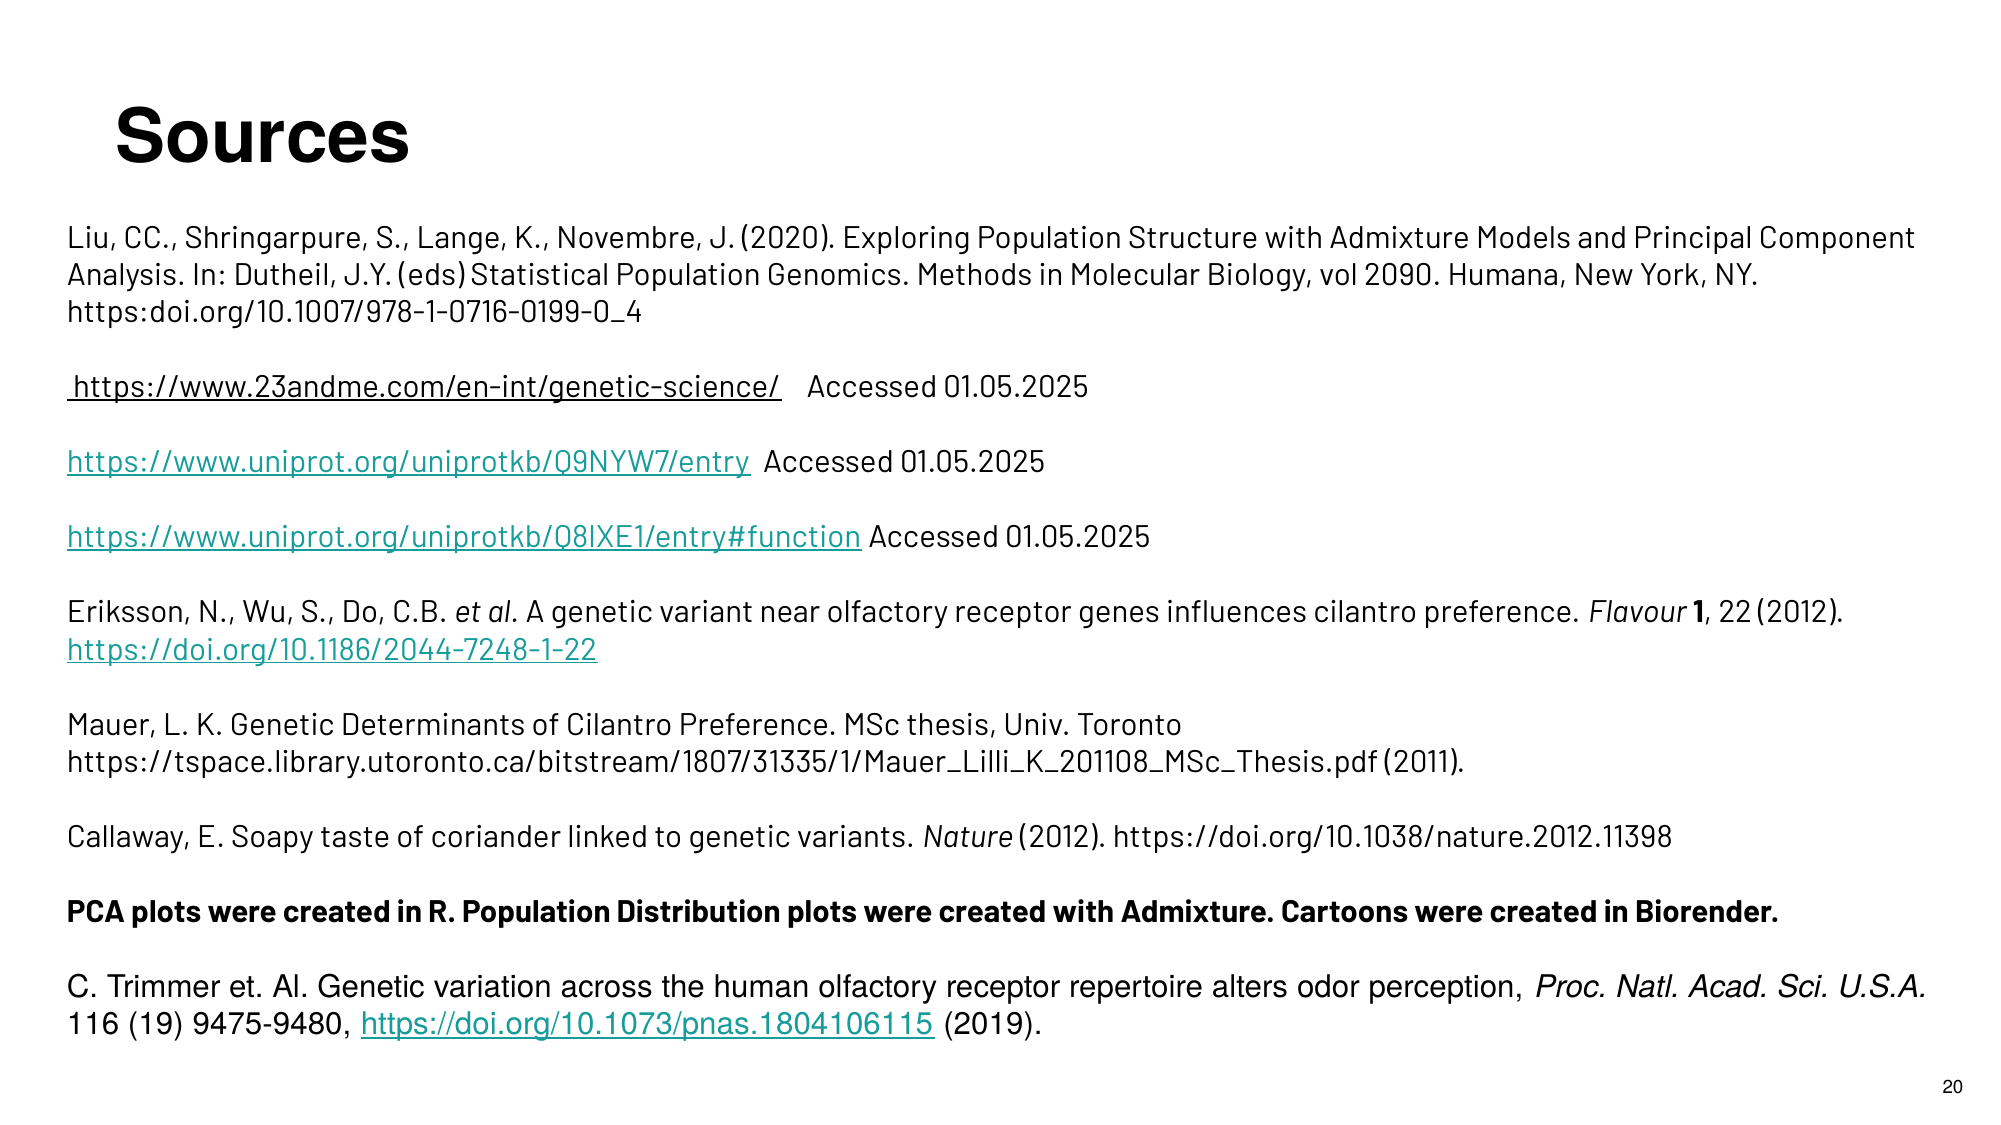

# Sources
Liu, CC., Shringarpure, S., Lange, K., Novembre, J. (2020). Exploring Population Structure with Admixture Models and Principal Component Analysis. In: Dutheil, J.Y. (eds) Statistical Population Genomics. Methods in Molecular Biology, vol 2090. Humana, New York, NY. https:doi.org/10.1007/978-1-0716-0199-0_4

 https://www.23andme.com/en-int/genetic-science/    Accessed 01.05.2025

https://www.uniprot.org/uniprotkb/Q9NYW7/entry  Accessed 01.05.2025

https://www.uniprot.org/uniprotkb/Q8IXE1/entry#function Accessed 01.05.2025

Eriksson, N., Wu, S., Do, C.B. et al. A genetic variant near olfactory receptor genes influences cilantro preference. Flavour 1, 22 (2012).
https://doi.org/10.1186/2044-7248-1-22

Mauer, L. K. Genetic Determinants of Cilantro Preference. MSc thesis, Univ. Toronto https://tspace.library.utoronto.ca/bitstream/1807/31335/1/Mauer_Lilli_K_201108_MSc_Thesis.pdf (2011).

Callaway, E. Soapy taste of coriander linked to genetic variants. Nature (2012). https://doi.org/10.1038/nature.2012.11398

PCA plots were created in R. Population Distribution plots were created with Admixture. Cartoons were created in Biorender.

C. Trimmer et. Al. Genetic variation across the human olfactory receptor repertoire alters odor perception, Proc. Natl. Acad. Sci. U.S.A. 116 (19) 9475-9480, https://doi.org/10.1073/pnas.1804106115 (2019).

20